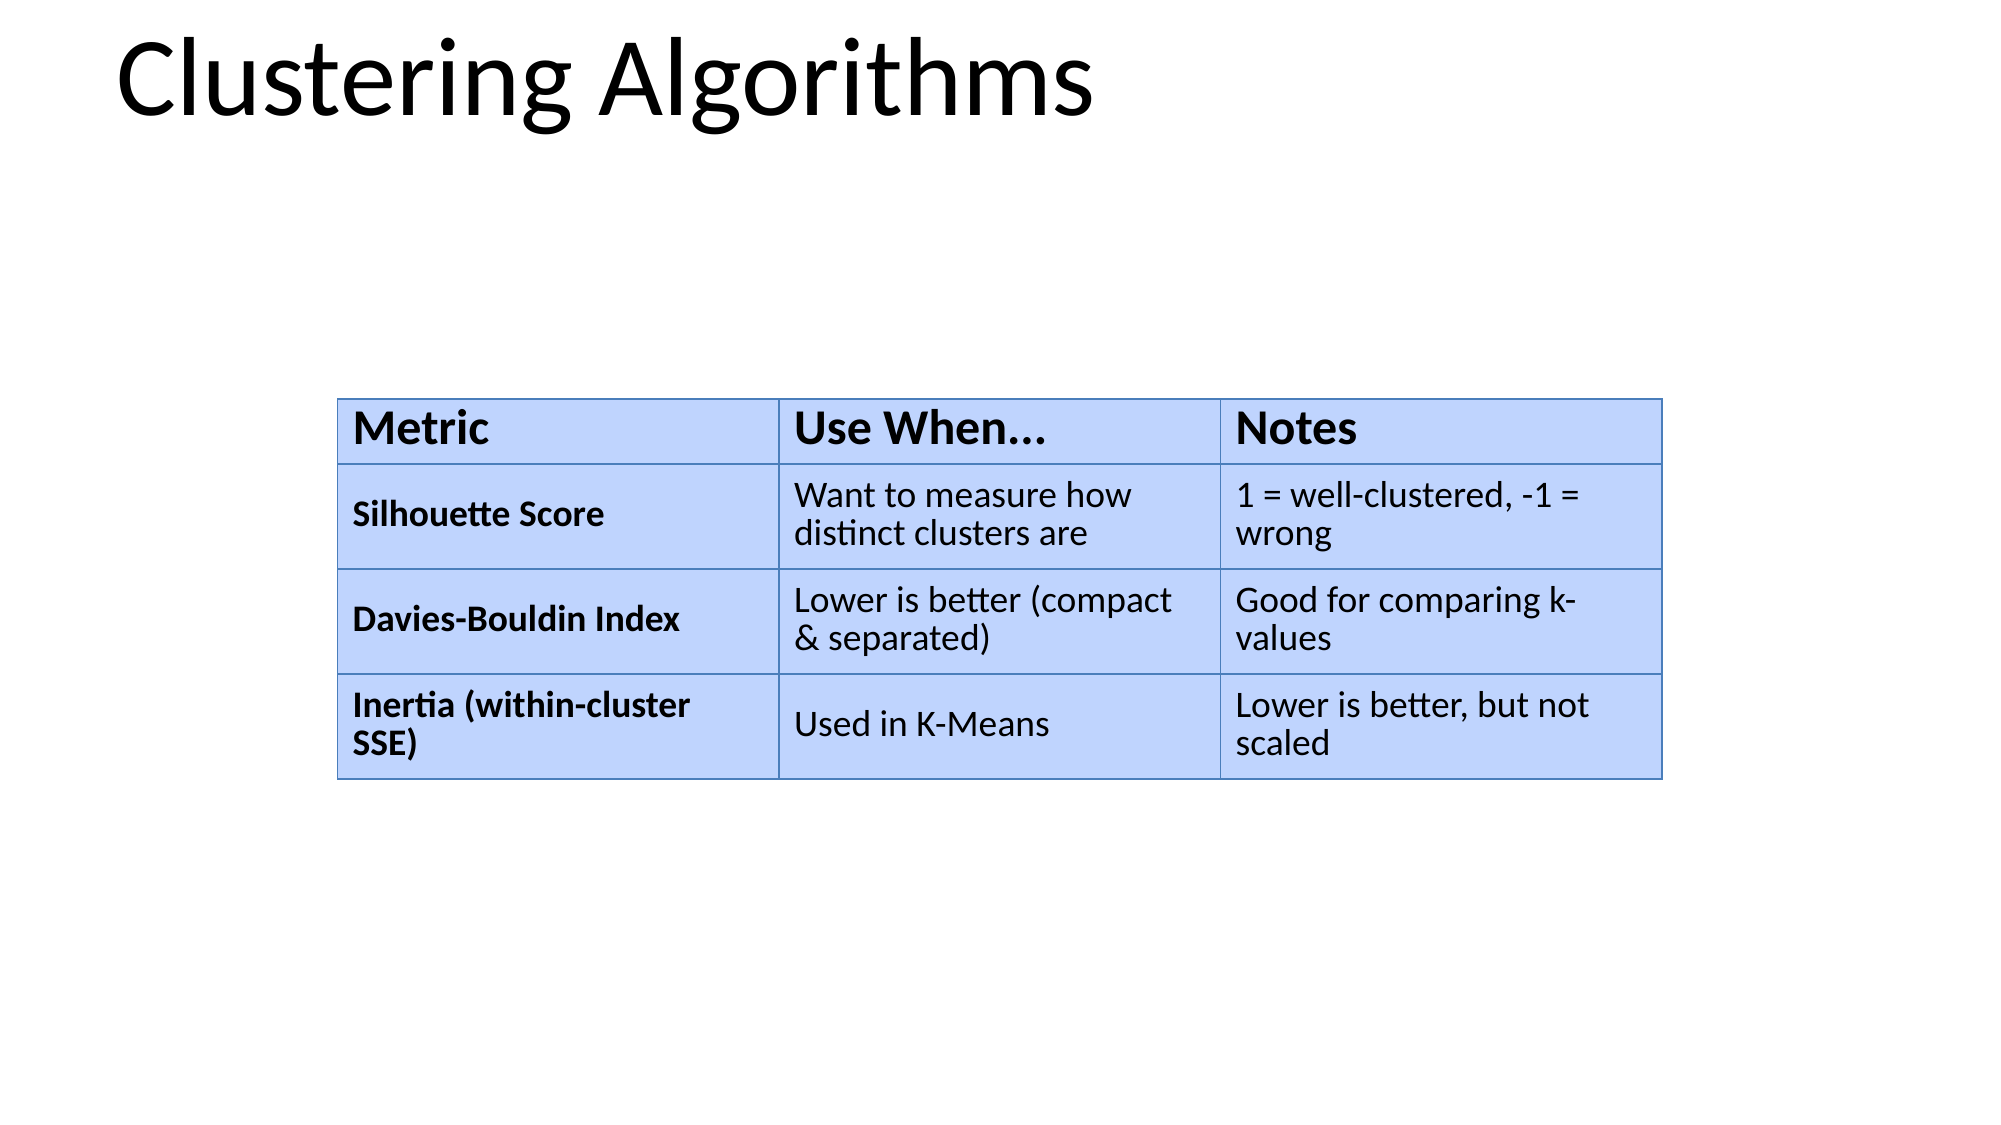

# Clustering Algorithms
| Metric | Use When... | Notes |
| --- | --- | --- |
| Silhouette Score | Want to measure how distinct clusters are | 1 = well-clustered, -1 = wrong |
| Davies-Bouldin Index | Lower is better (compact & separated) | Good for comparing k-values |
| Inertia (within-cluster SSE) | Used in K-Means | Lower is better, but not scaled |